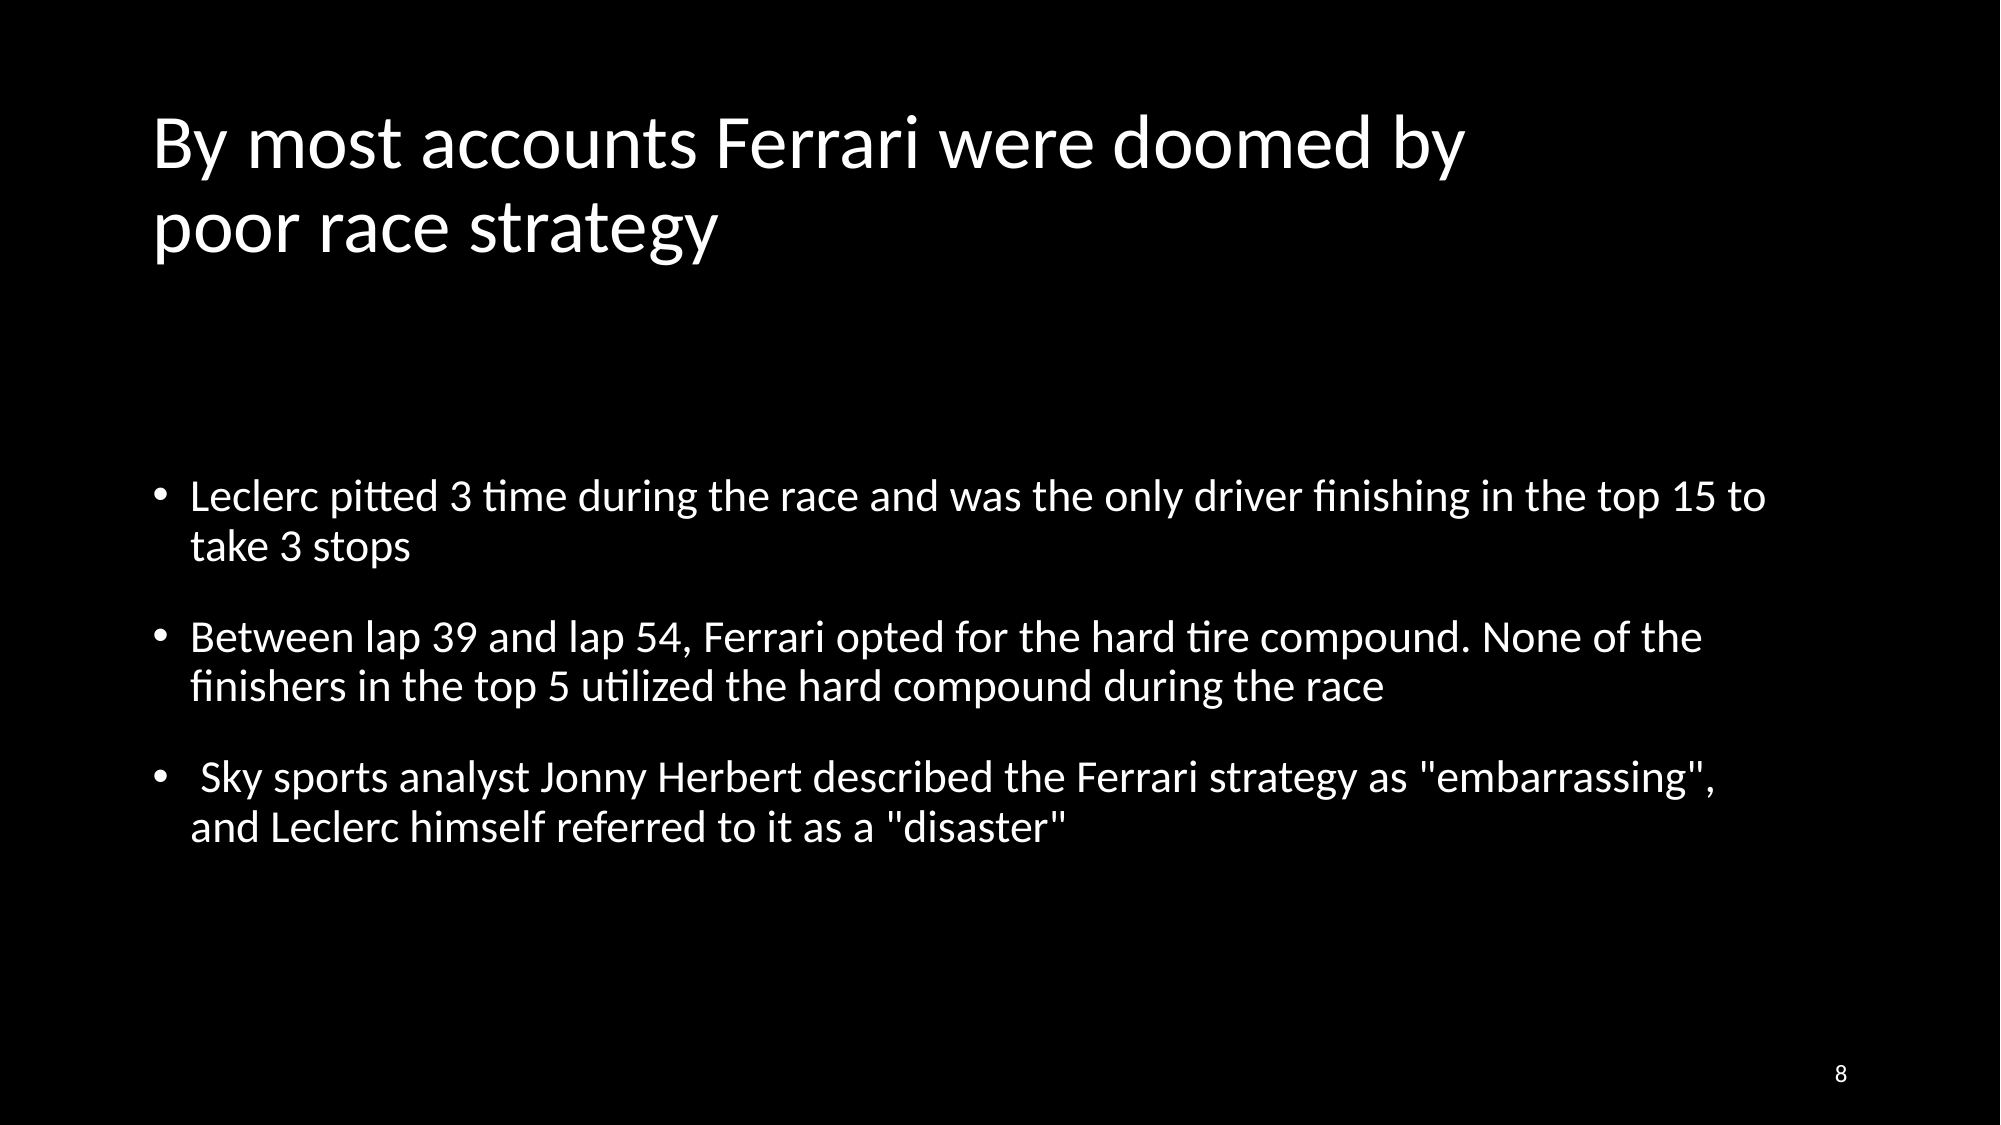

# By most accounts Ferrari were doomed by poor race strategy
Leclerc pitted 3 time during the race and was the only driver finishing in the top 15 to take 3 stops
Between lap 39 and lap 54, Ferrari opted for the hard tire compound. None of the finishers in the top 5 utilized the hard compound during the race
 Sky sports analyst Jonny Herbert described the Ferrari strategy as "embarrassing", and Leclerc himself referred to it as a "disaster"
8